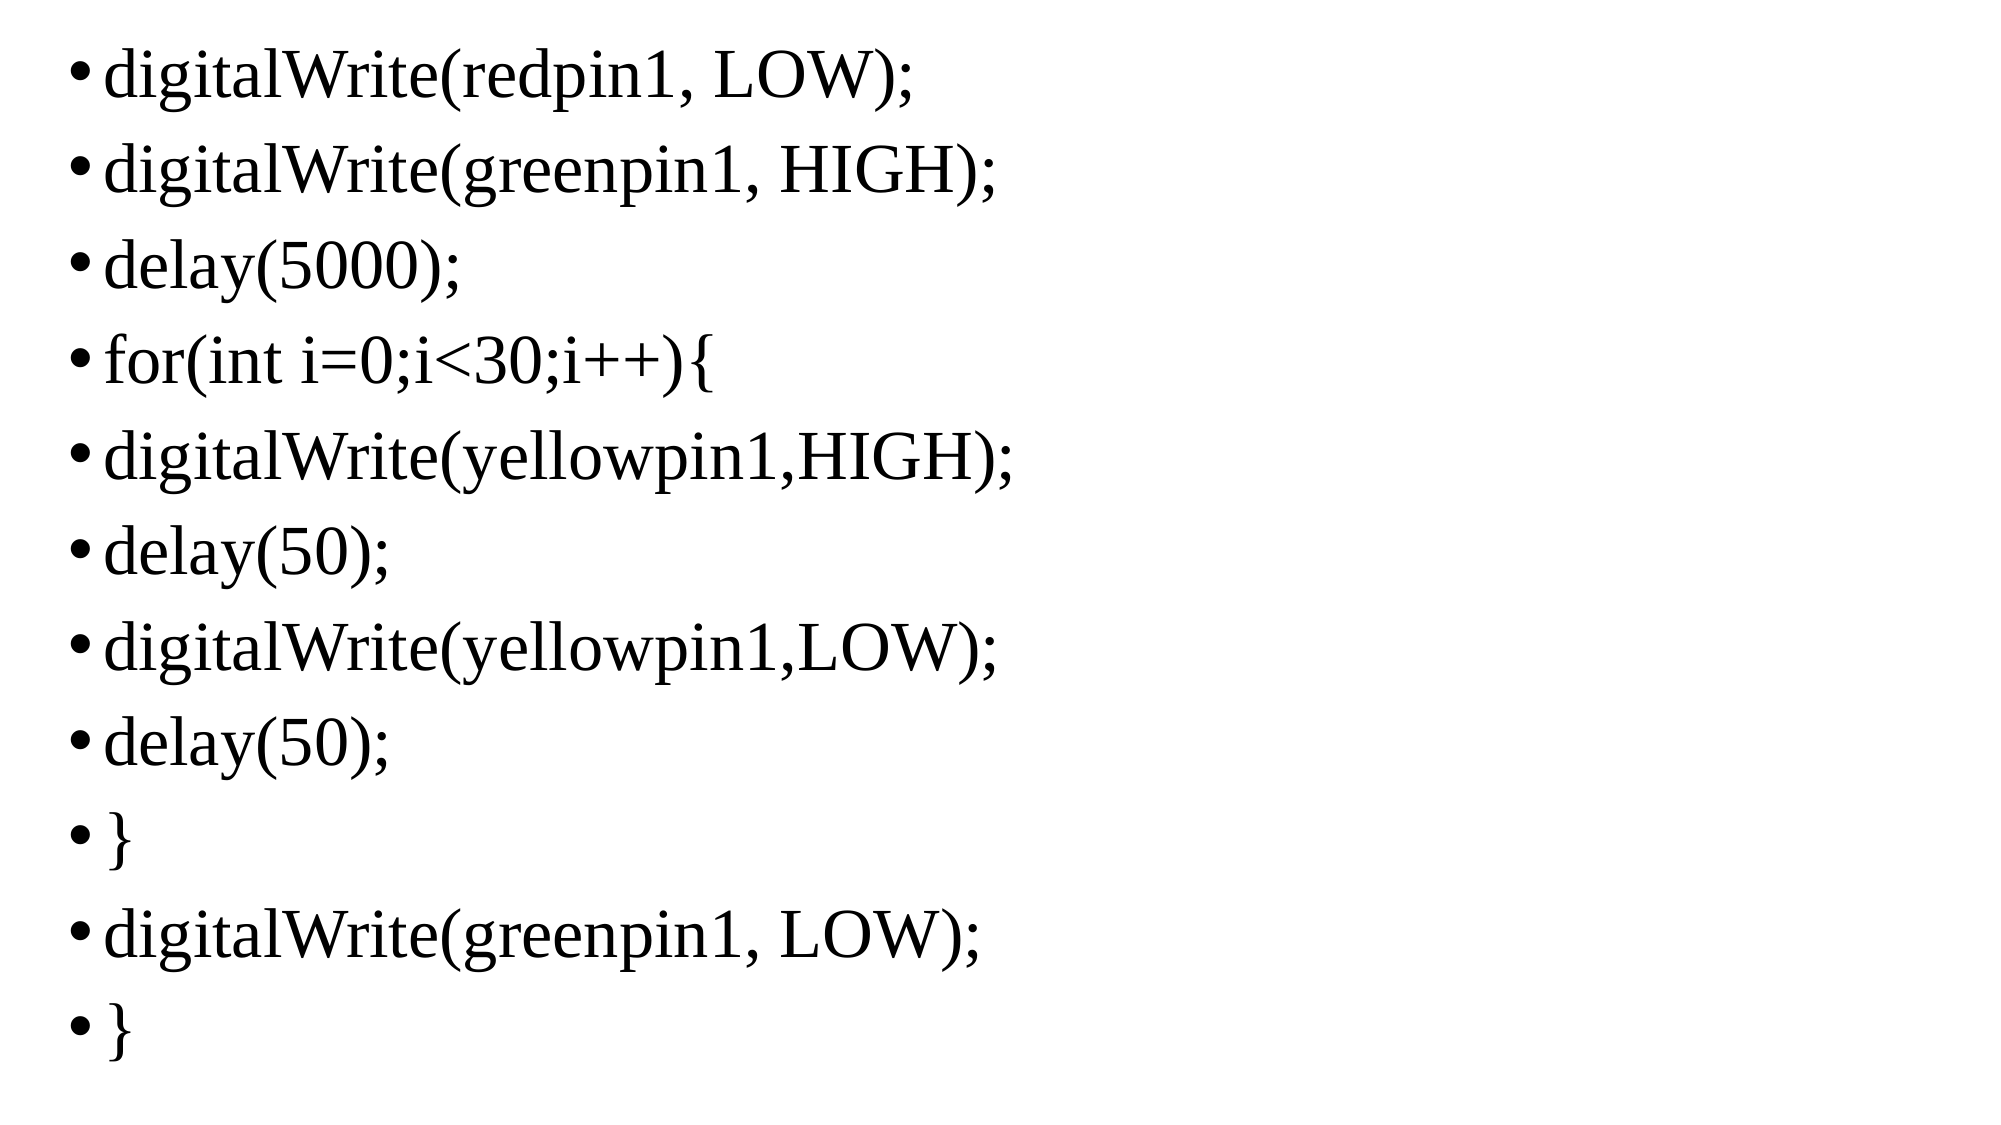

digitalWrite(redpin1, LOW);
digitalWrite(greenpin1, HIGH);
delay(5000);
for(int i=0;i<30;i++){
digitalWrite(yellowpin1,HIGH);
delay(50);
digitalWrite(yellowpin1,LOW);
delay(50);
}
digitalWrite(greenpin1, LOW);
}